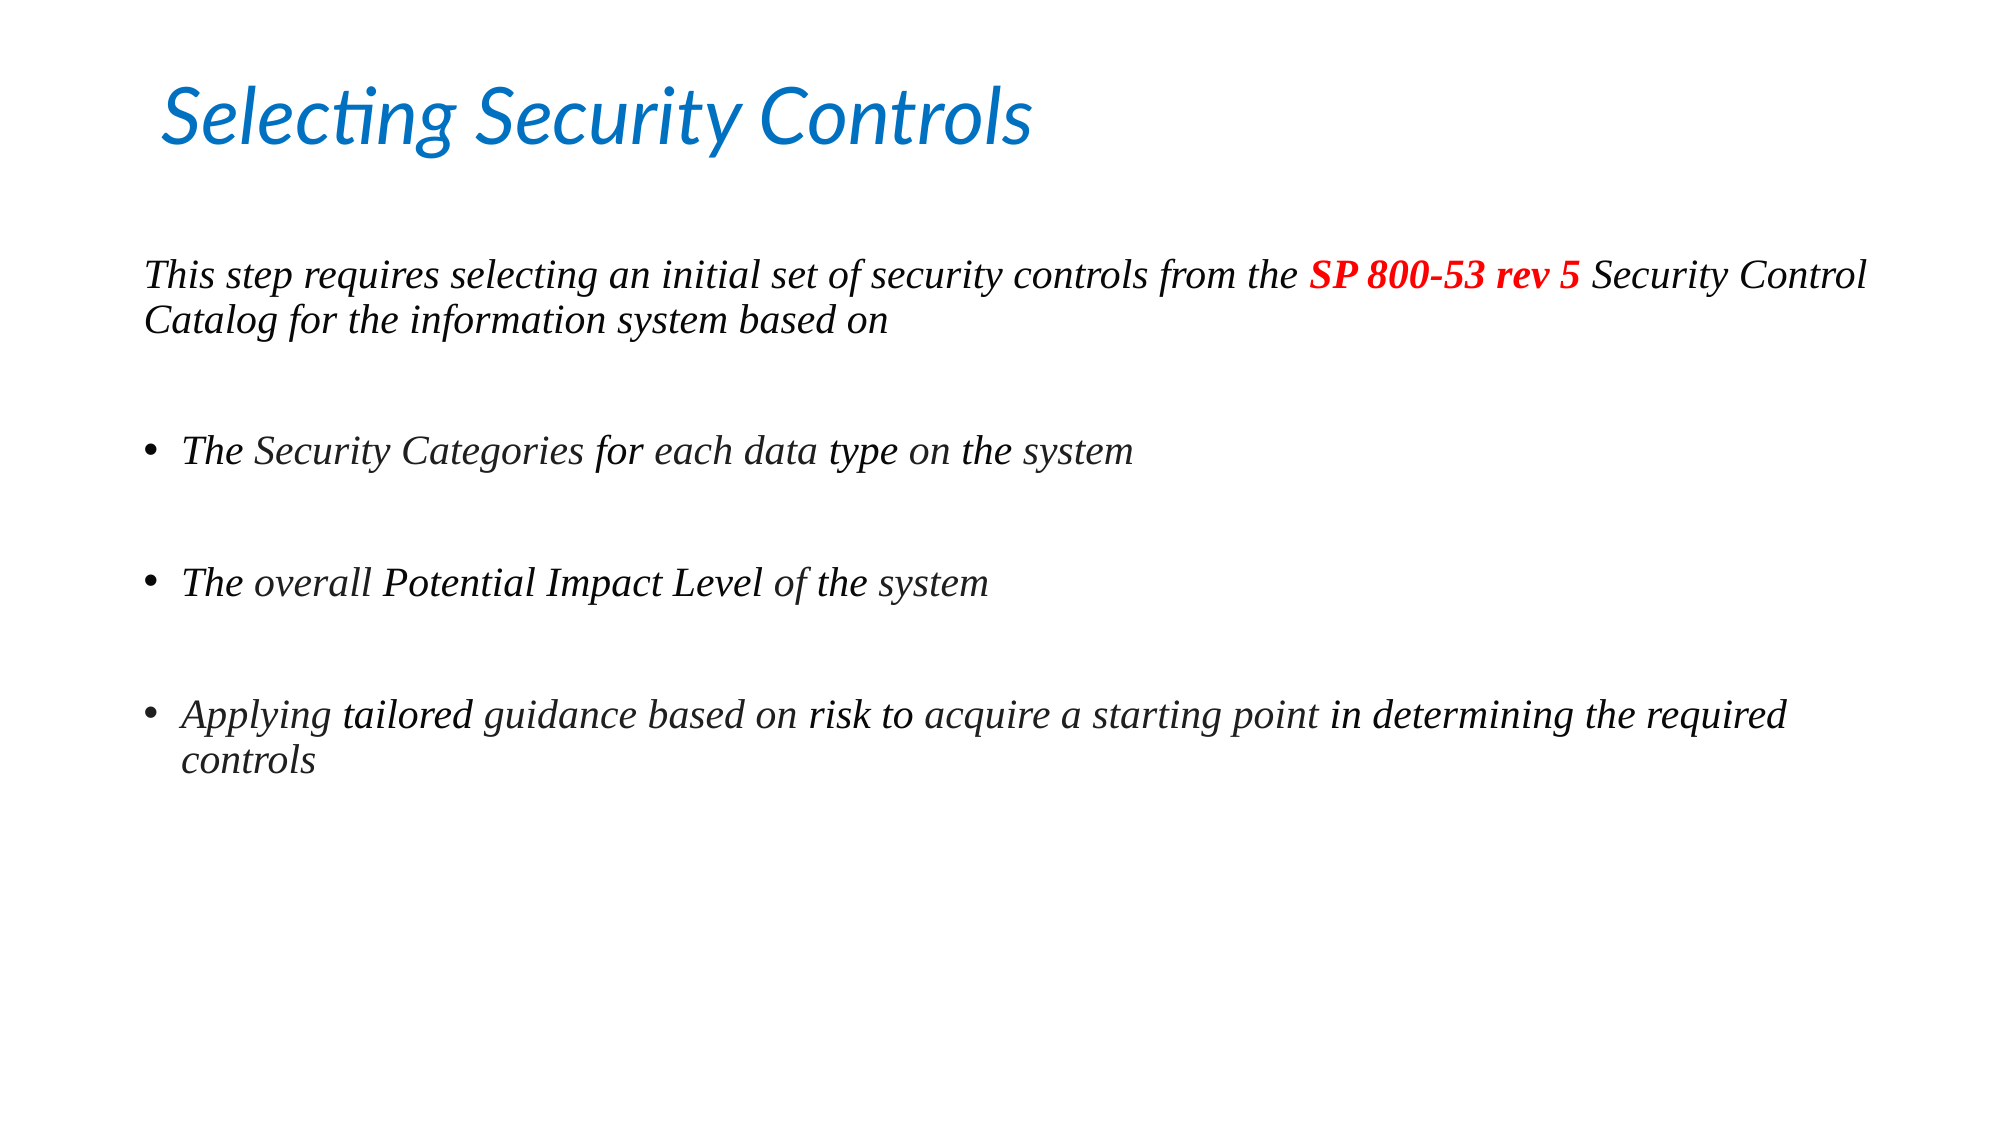

# Selecting Security Controls
This step requires selecting an initial set of security controls from the SP 800-53 rev 5 Security Control Catalog for the information system based on

The Security Categories for each data type on the system

The overall Potential Impact Level of the system

Applying tailored guidance based on risk to acquire a starting point in determining the required controls